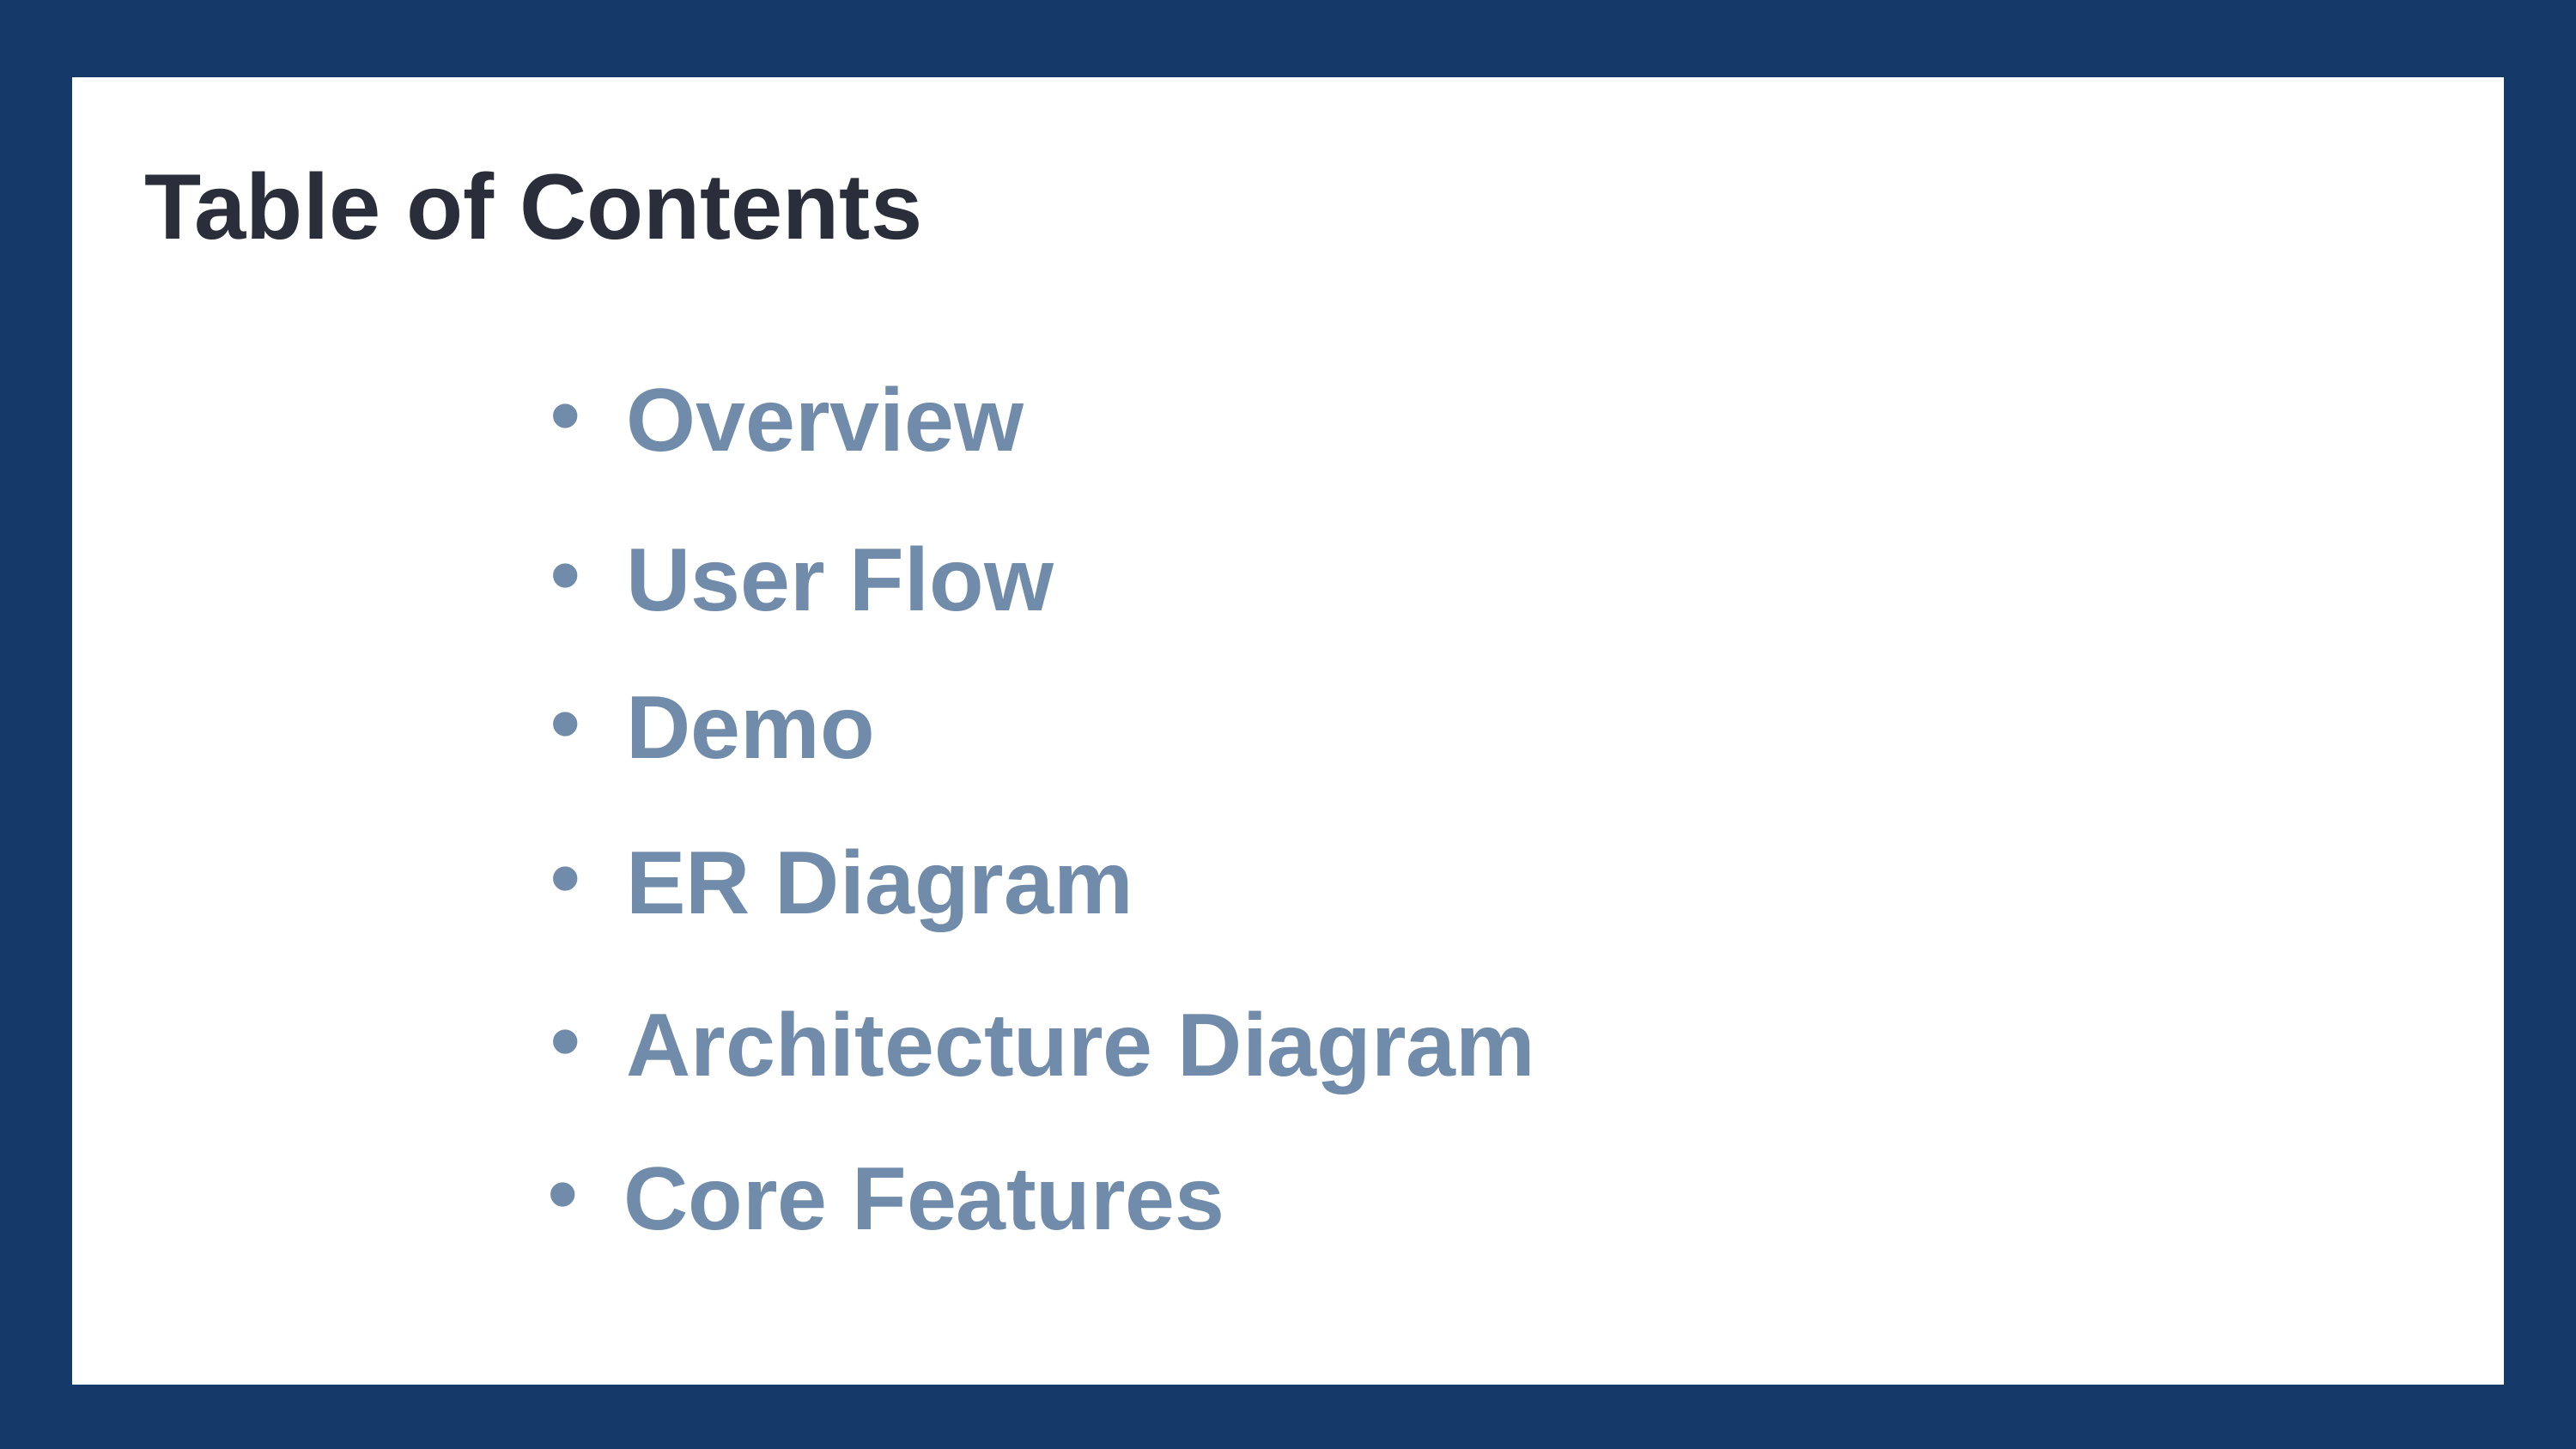

Table of Contents
Overview
User Flow
Demo
ER Diagram
Architecture Diagram
Core Features